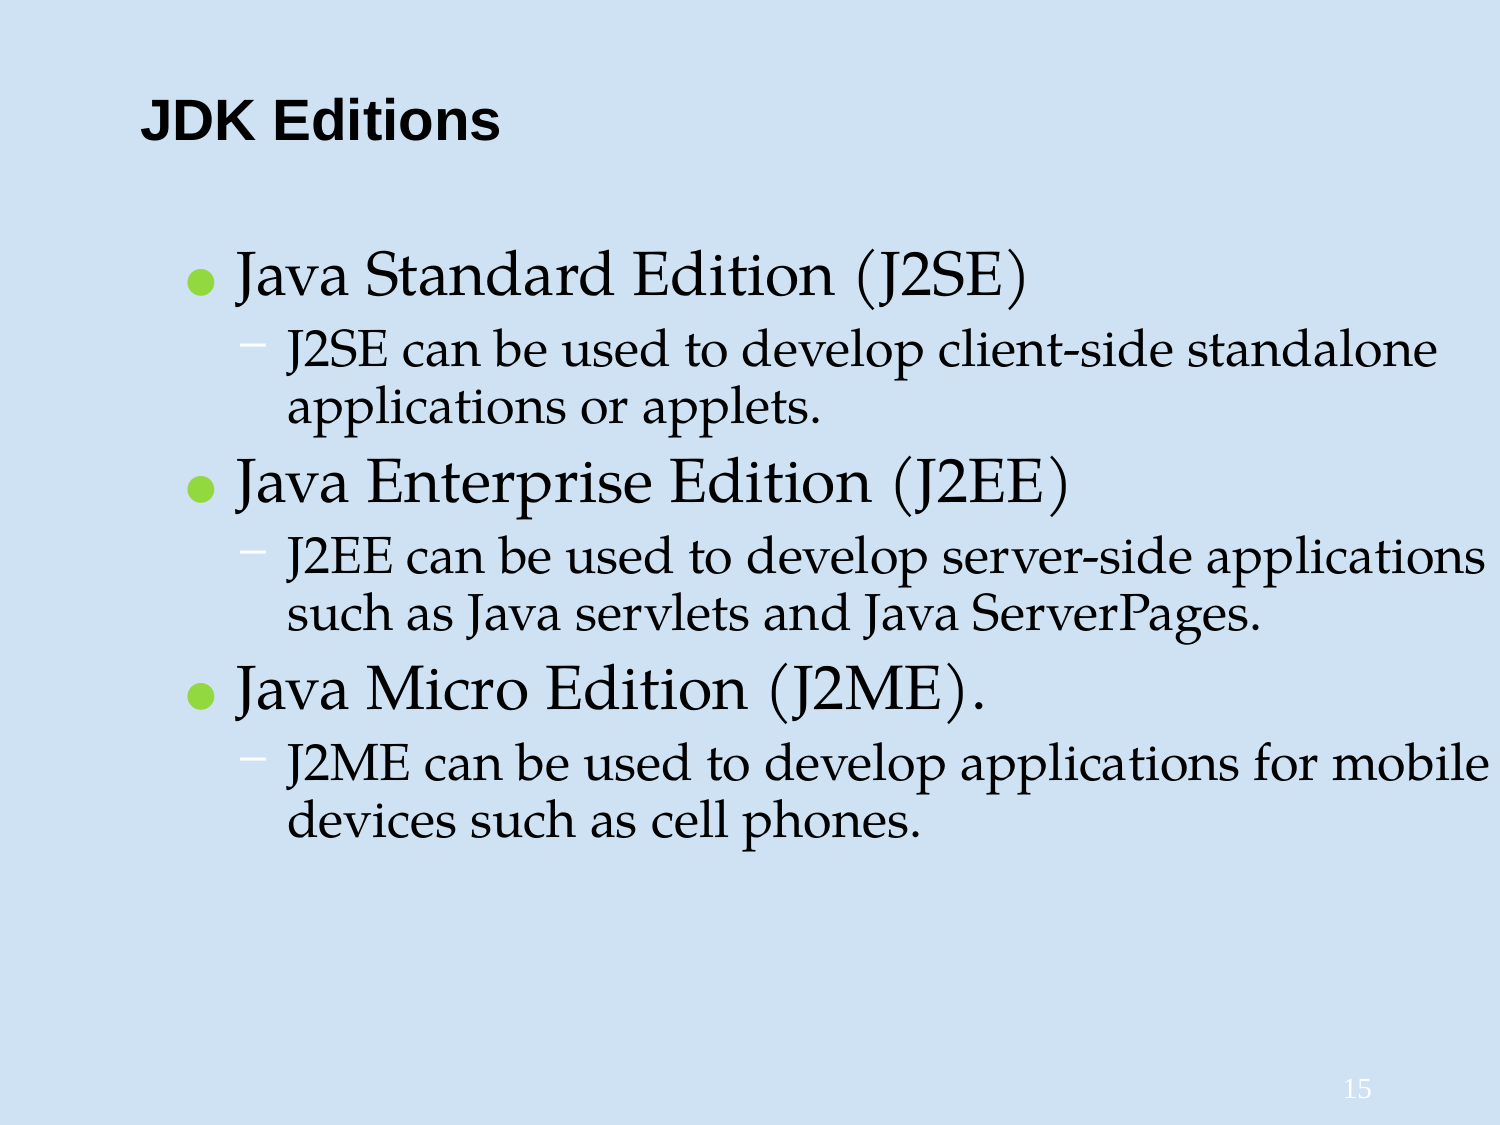

JDK Editions
Java Standard Edition (J2SE)
J2SE can be used to develop client-side standalone applications or applets.
Java Enterprise Edition (J2EE)
J2EE can be used to develop server-side applications such as Java servlets and Java ServerPages.
Java Micro Edition (J2ME).
J2ME can be used to develop applications for mobile devices such as cell phones.

15